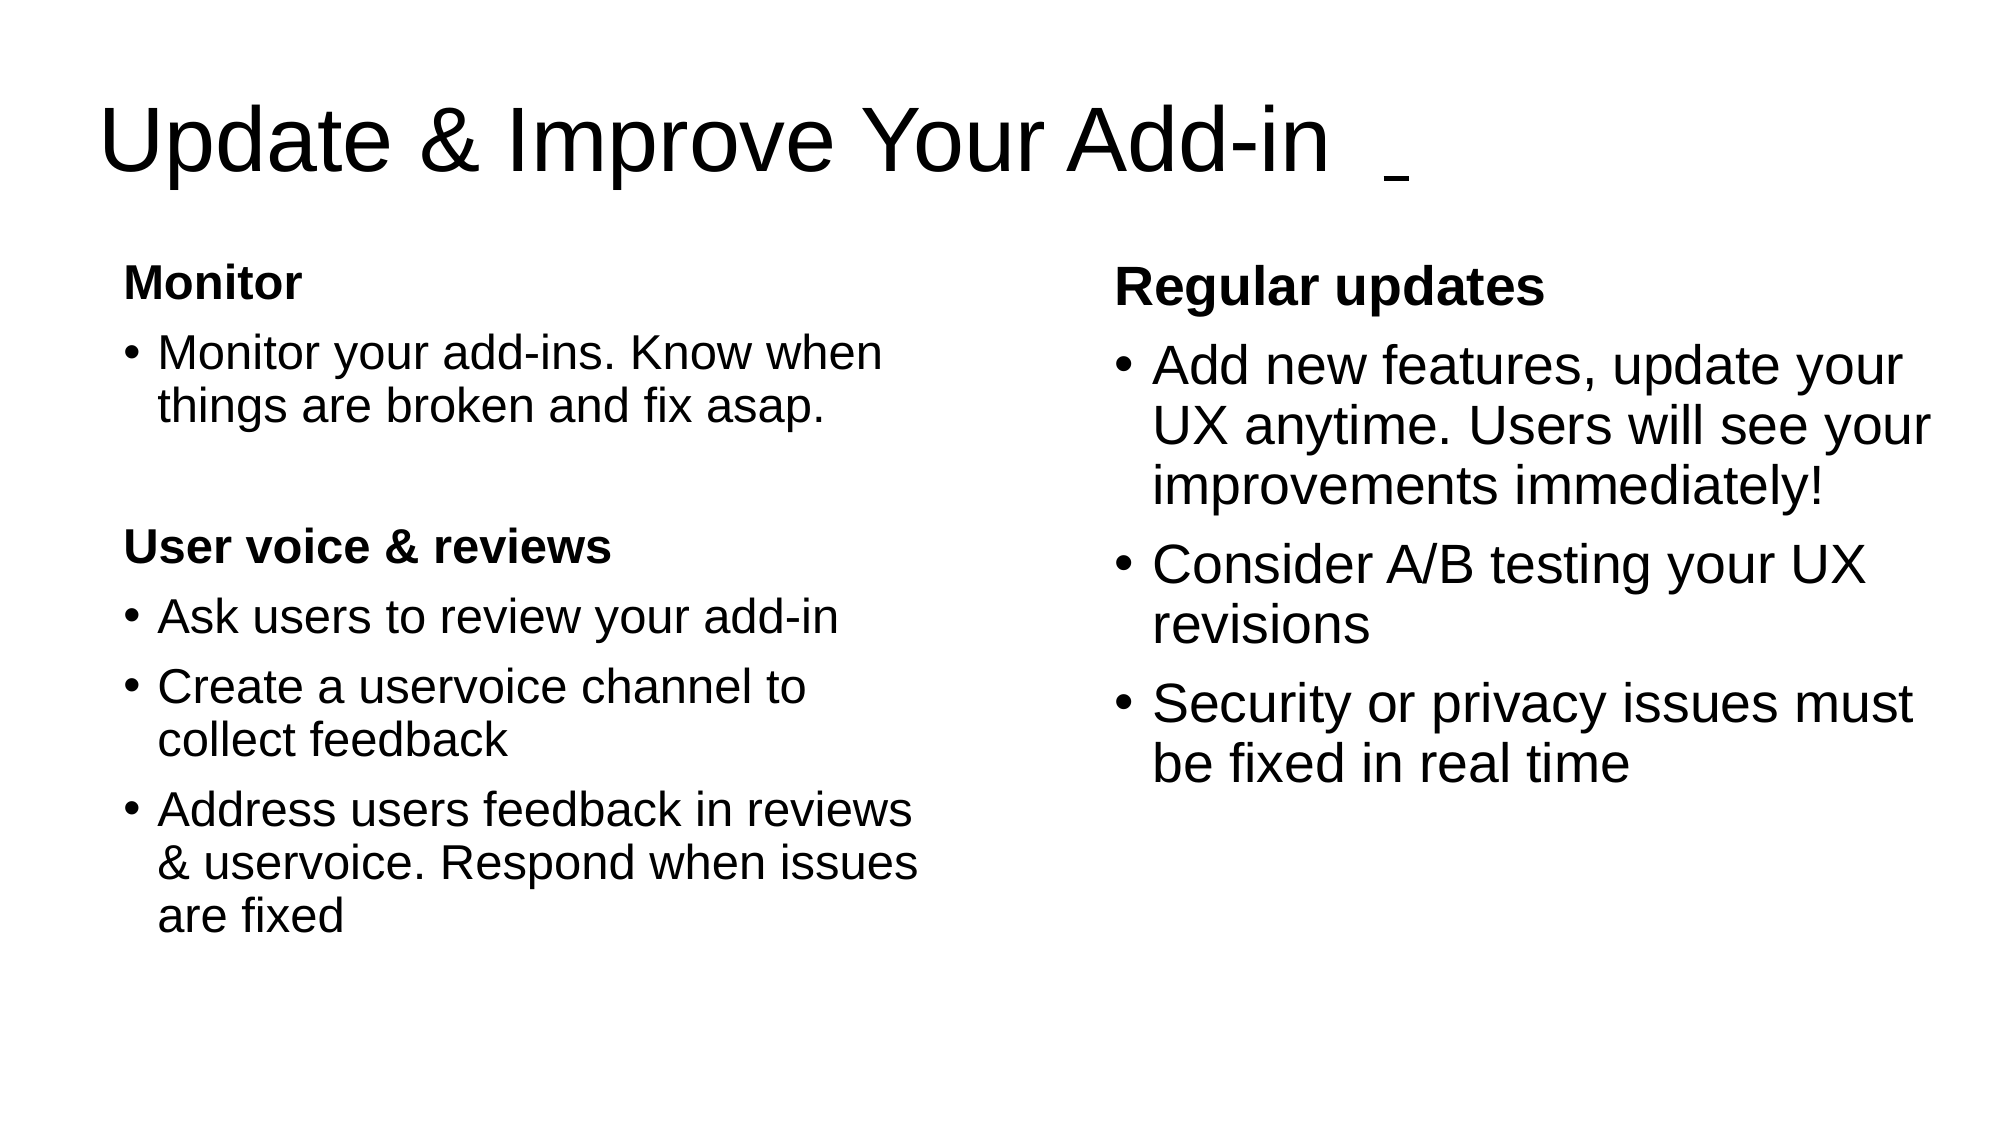

# Update & Improve Your Add-in
Monitor
Monitor your add-ins. Know when things are broken and fix asap.

User voice & reviews
Ask users to review your add-in
Create a uservoice channel to collect feedback
Address users feedback in reviews & uservoice. Respond when issues are fixed

Regular updates
Add new features, update your UX anytime. Users will see your improvements immediately!
Consider A/B testing your UX revisions
Security or privacy issues must be fixed in real time